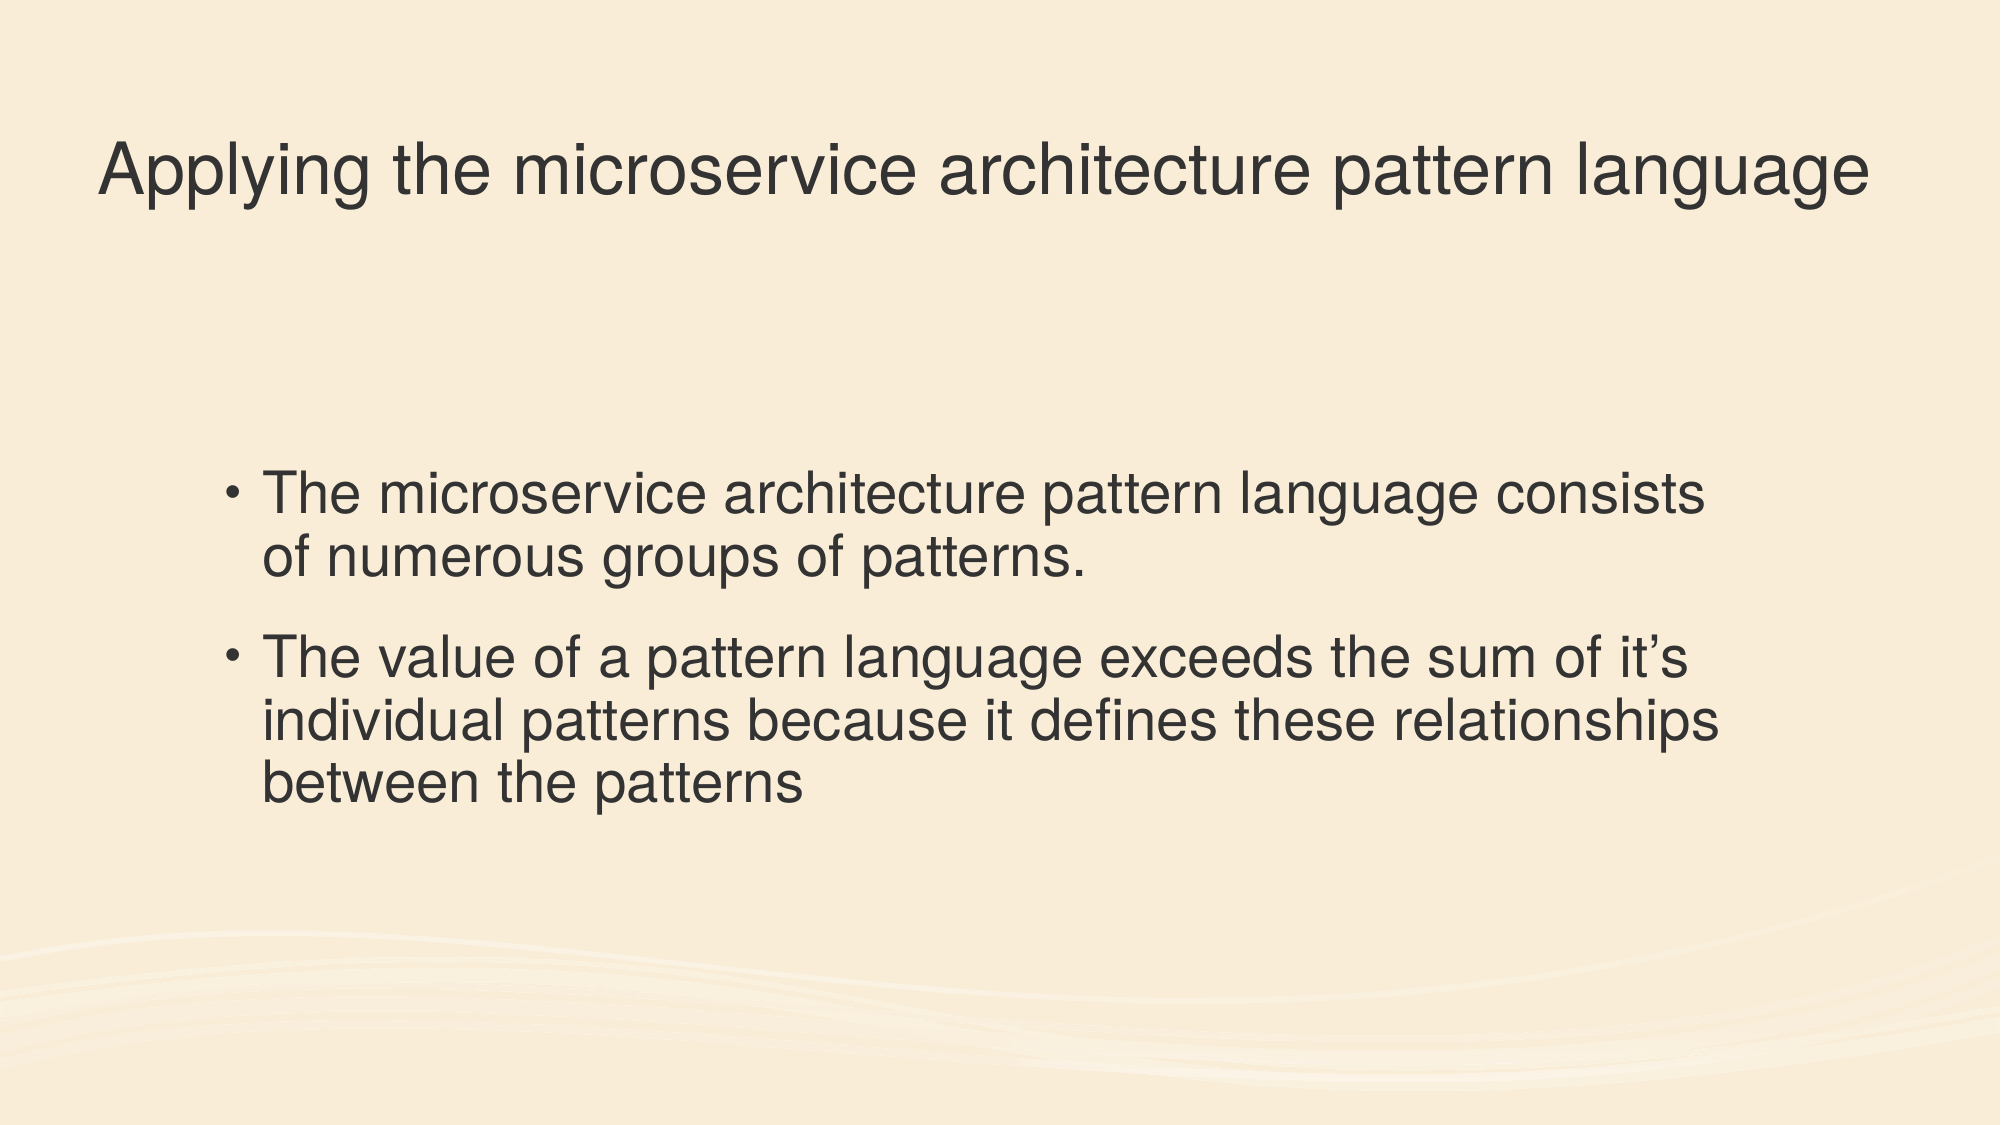

# Applying the microservice architecture pattern language
The microservice architecture pattern language consists of numerous groups of patterns.
The value of a pattern language exceeds the sum of it’s individual patterns because it defines these relationships between the patterns